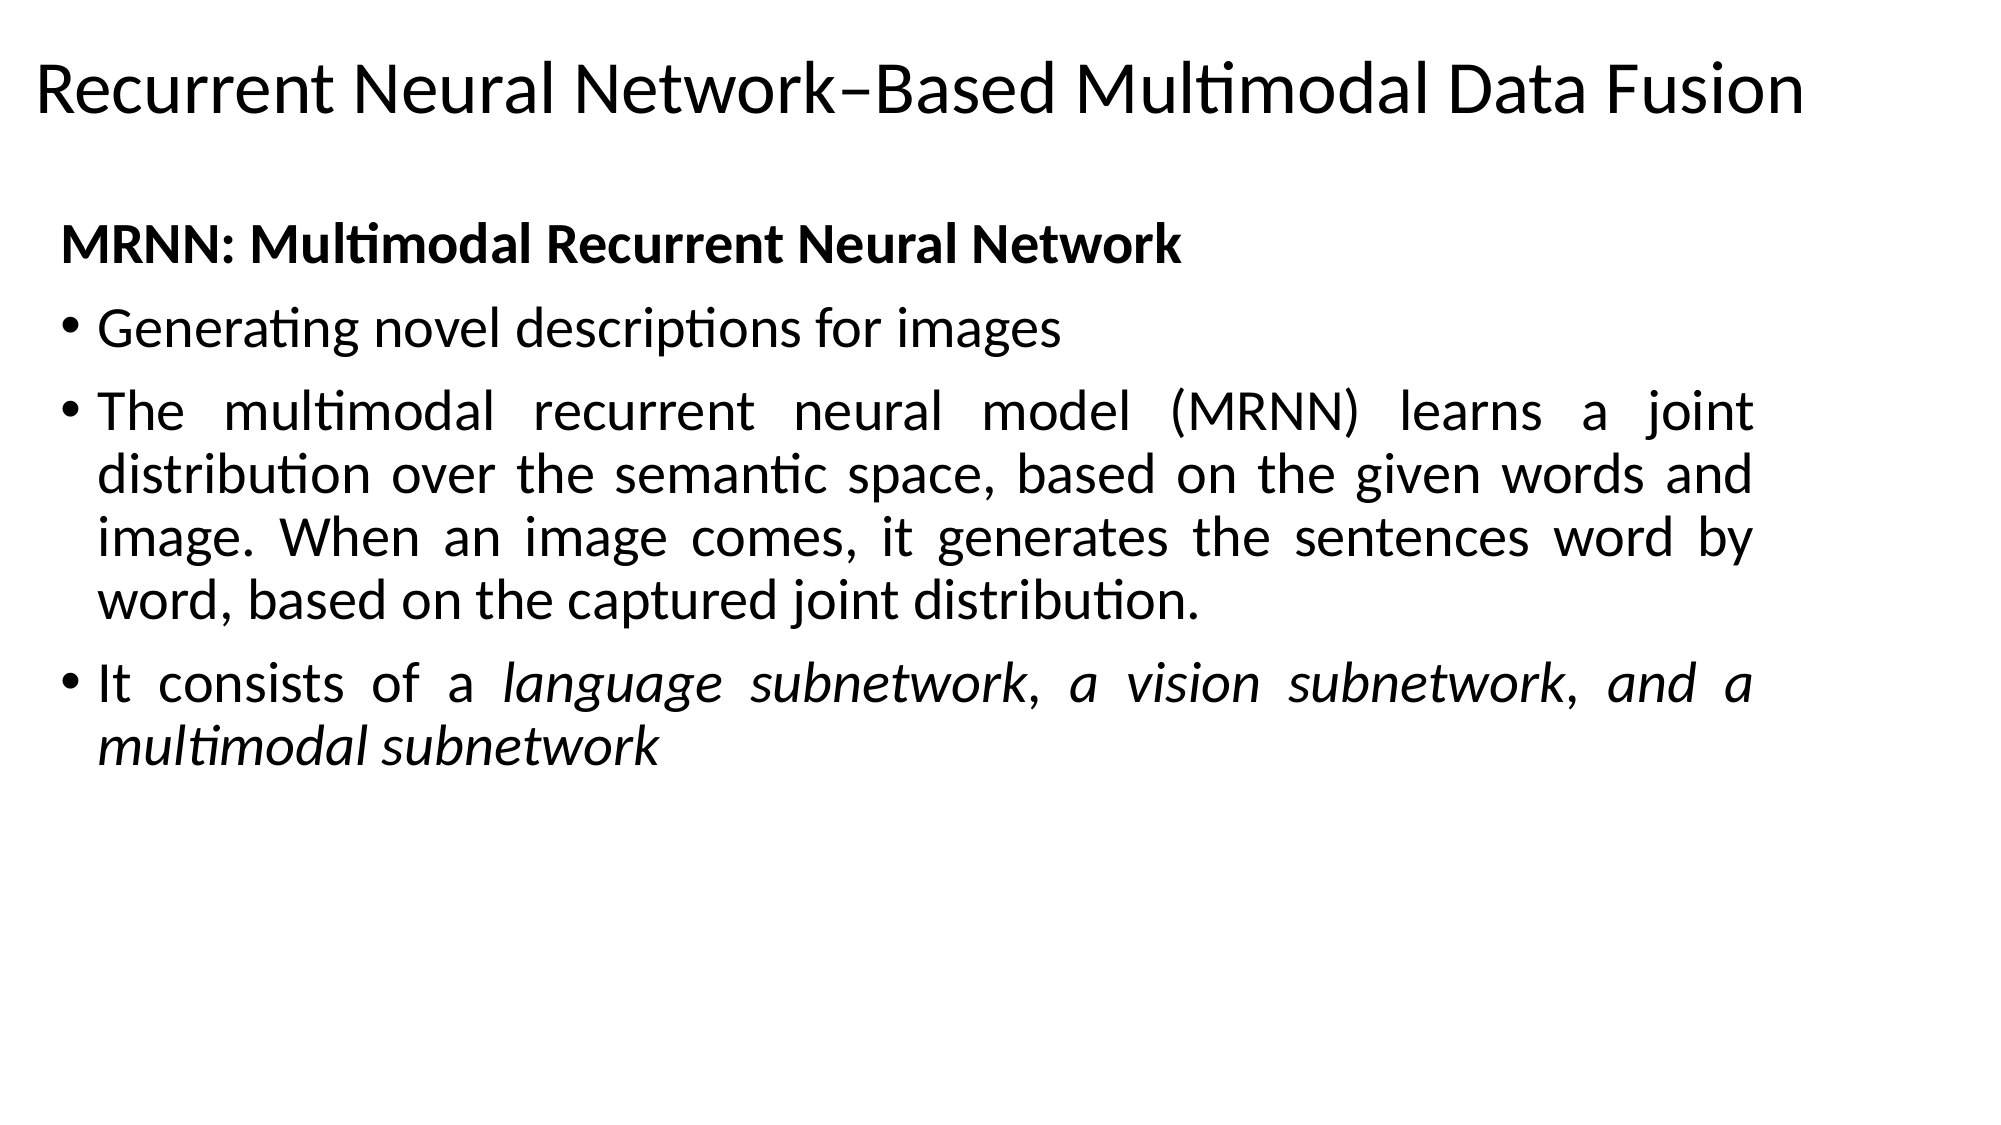

# Recurrent Neural Network–Based Multimodal Data Fusion
MRNN: Multimodal Recurrent Neural Network
Generating novel descriptions for images
The multimodal recurrent neural model (MRNN) learns a joint distribution over the semantic space, based on the given words and image. When an image comes, it generates the sentences word by word, based on the captured joint distribution.
It consists of a language subnetwork, a vision subnetwork, and a multimodal subnetwork